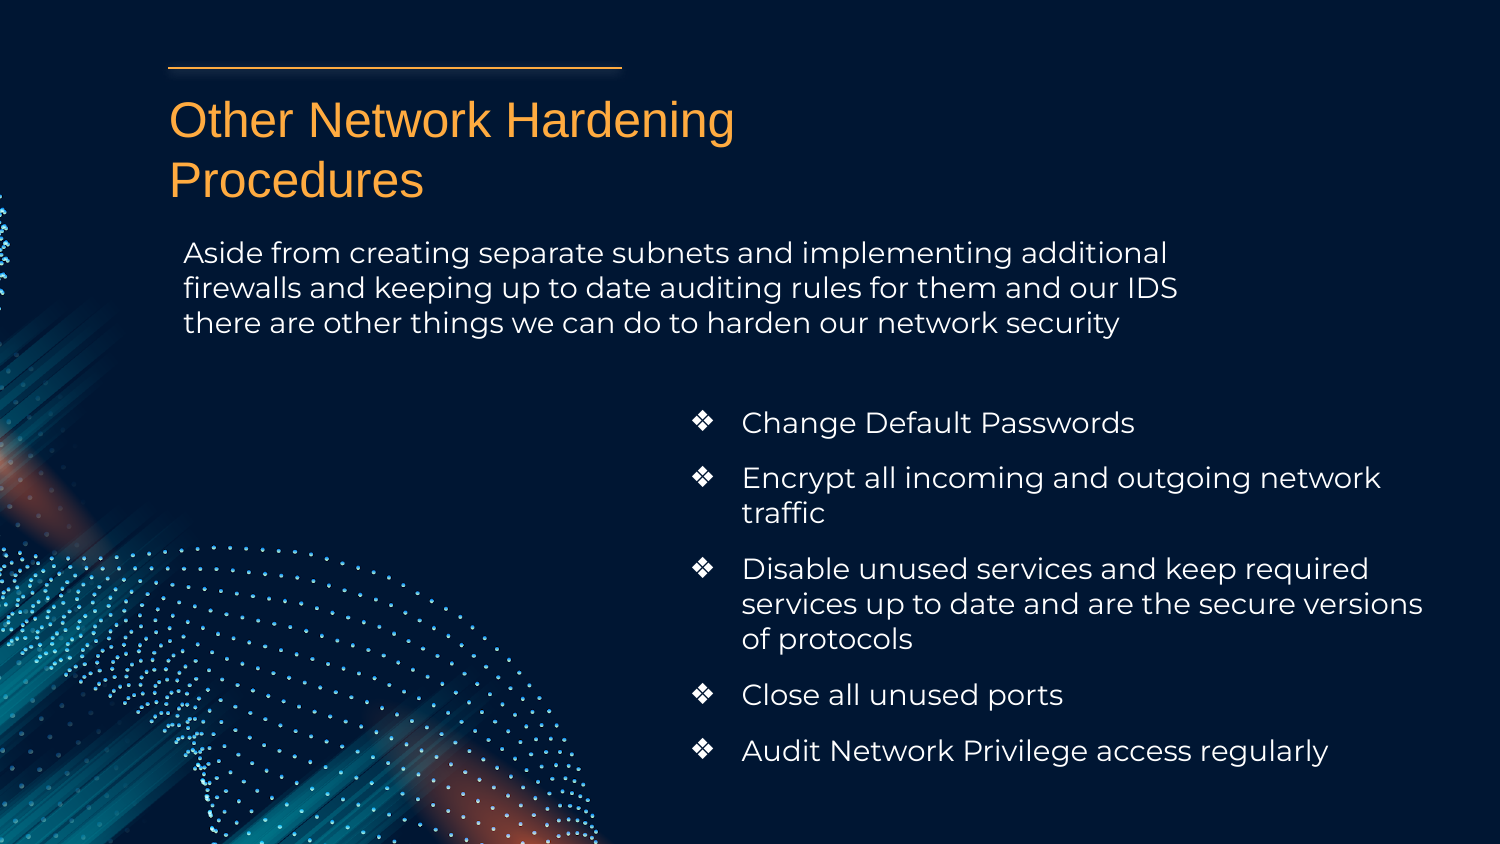

# Other Network Hardening Procedures
Aside from creating separate subnets and implementing additional firewalls and keeping up to date auditing rules for them and our IDS there are other things we can do to harden our network security
Change Default Passwords
Encrypt all incoming and outgoing network traffic
Disable unused services and keep required services up to date and are the secure versions of protocols
Close all unused ports
Audit Network Privilege access regularly